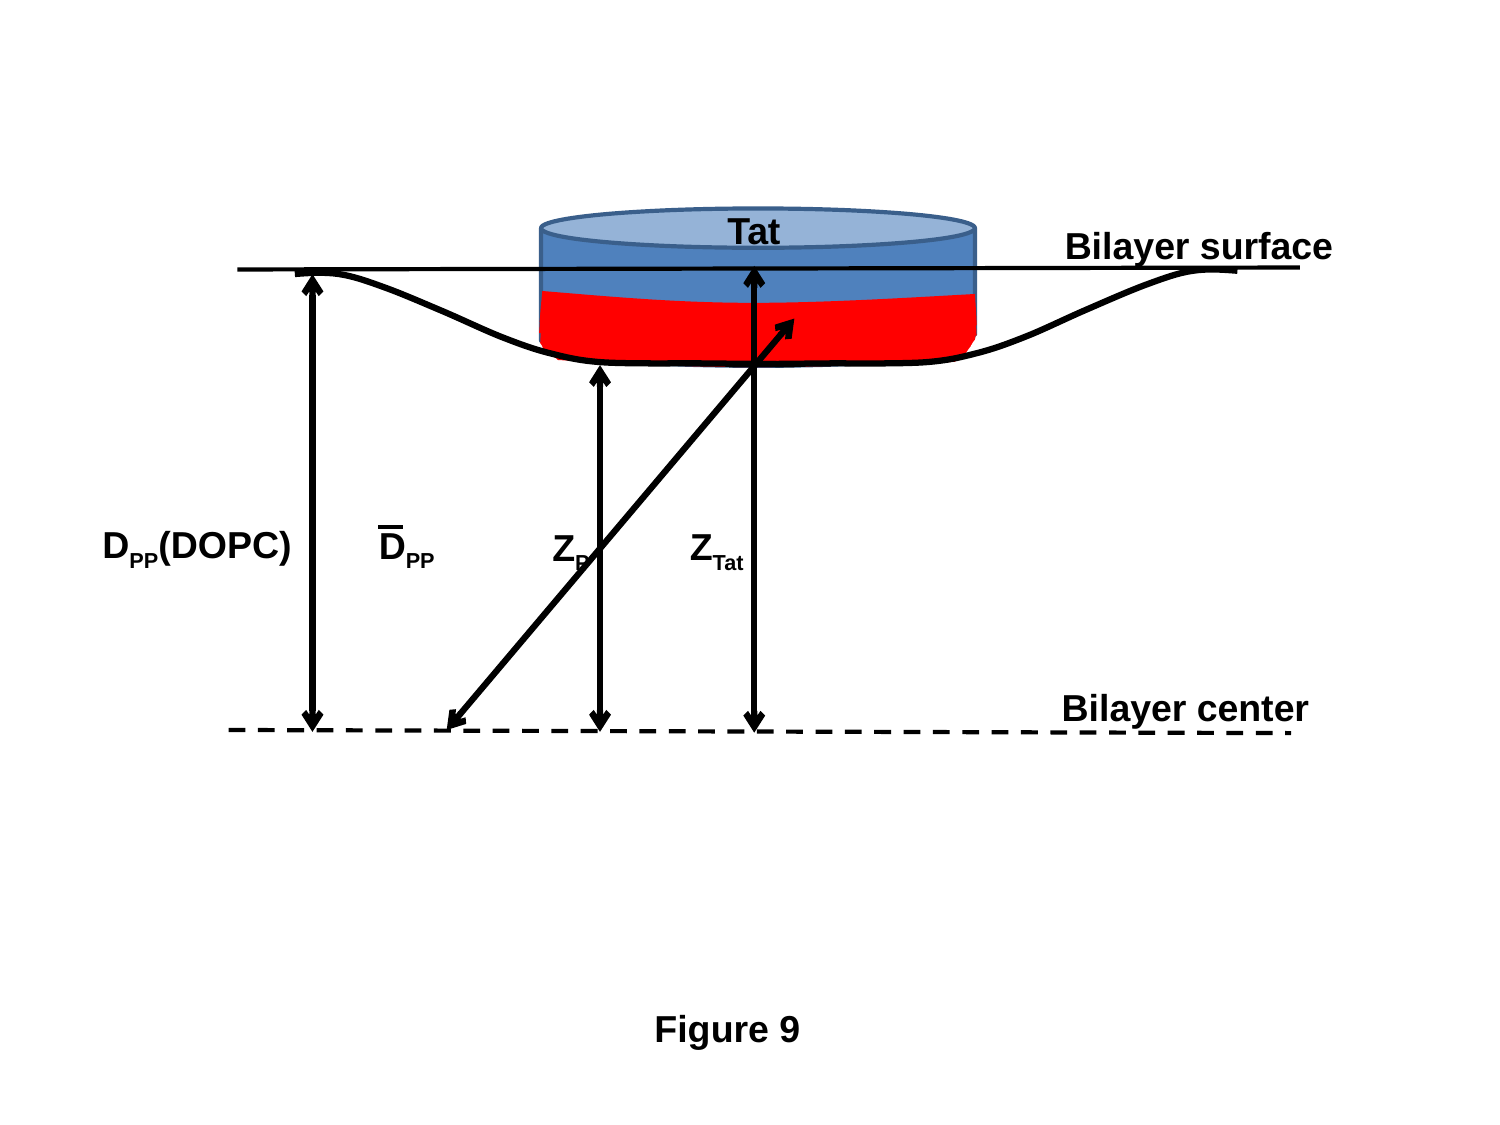

Tat

Bilayer surface

DPP(DOPC)
DPP
ZTat
ZP
Bilayer center
Figure 9